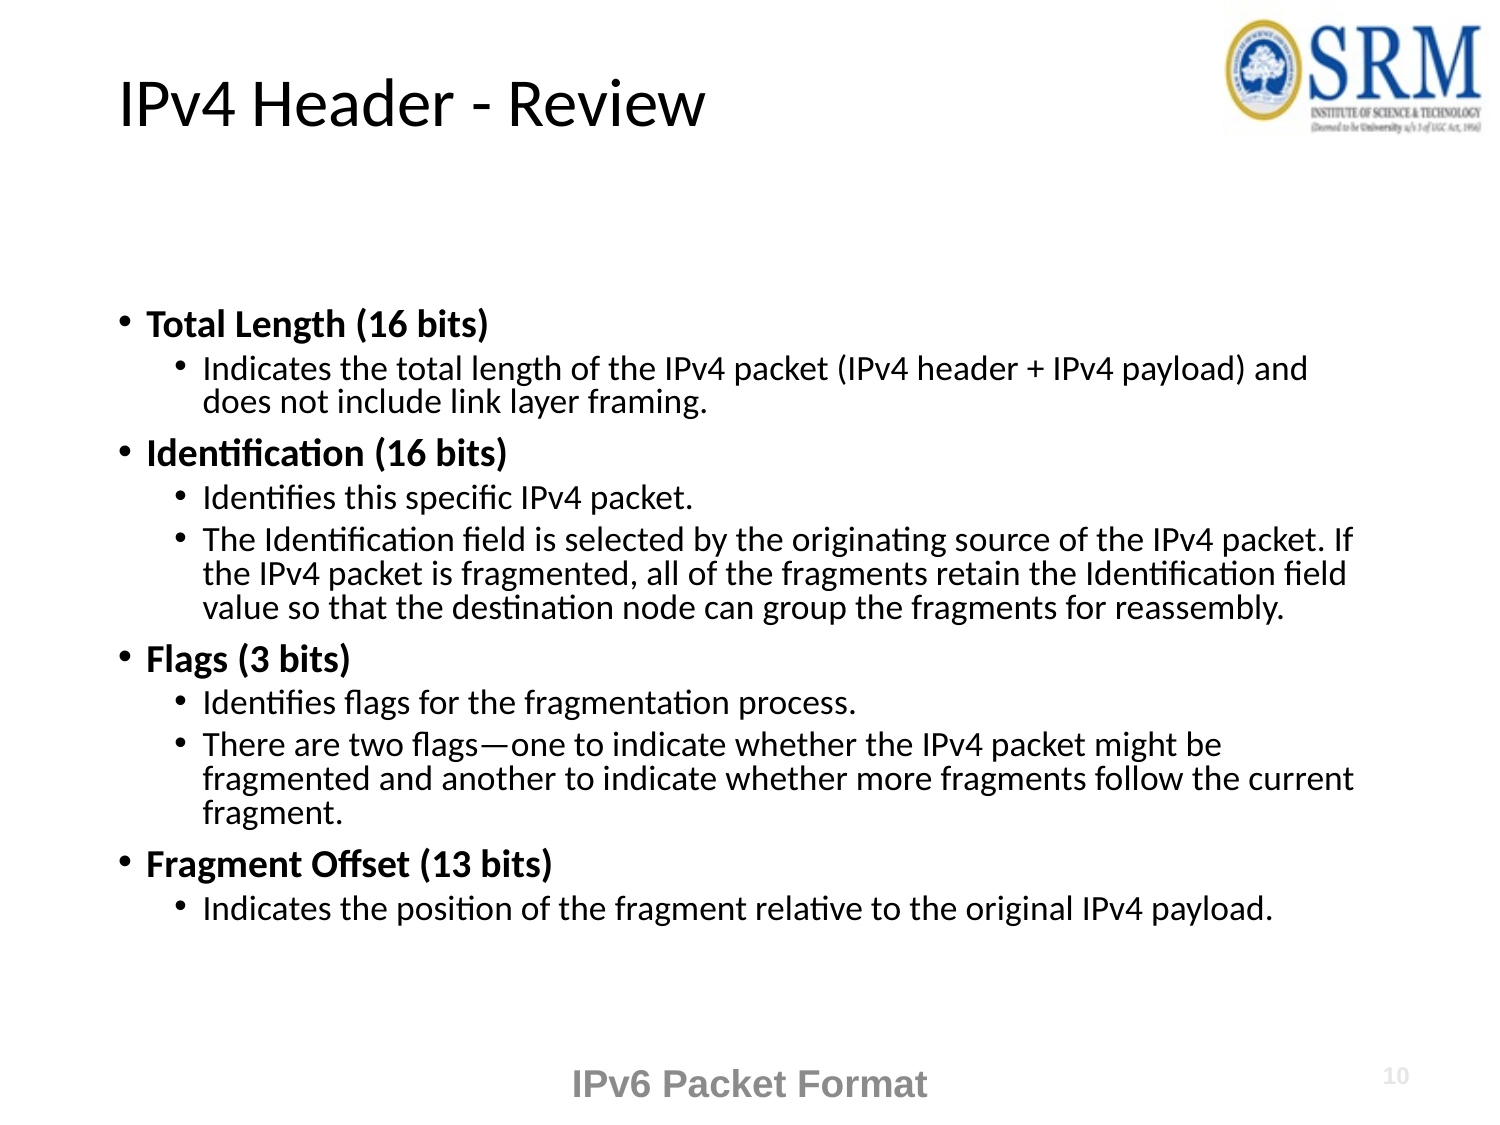

# IPv4 Header - Review
Total Length (16 bits)
Indicates the total length of the IPv4 packet (IPv4 header + IPv4 payload) and does not include link layer framing.
Identification (16 bits)
Identifies this specific IPv4 packet.
The Identification field is selected by the originating source of the IPv4 packet. If the IPv4 packet is fragmented, all of the fragments retain the Identification field value so that the destination node can group the fragments for reassembly.
Flags (3 bits)
Identifies flags for the fragmentation process.
There are two flags—one to indicate whether the IPv4 packet might be fragmented and another to indicate whether more fragments follow the current fragment.
Fragment Offset (13 bits)
Indicates the position of the fragment relative to the original IPv4 payload.

IPv6 Packet Format
10